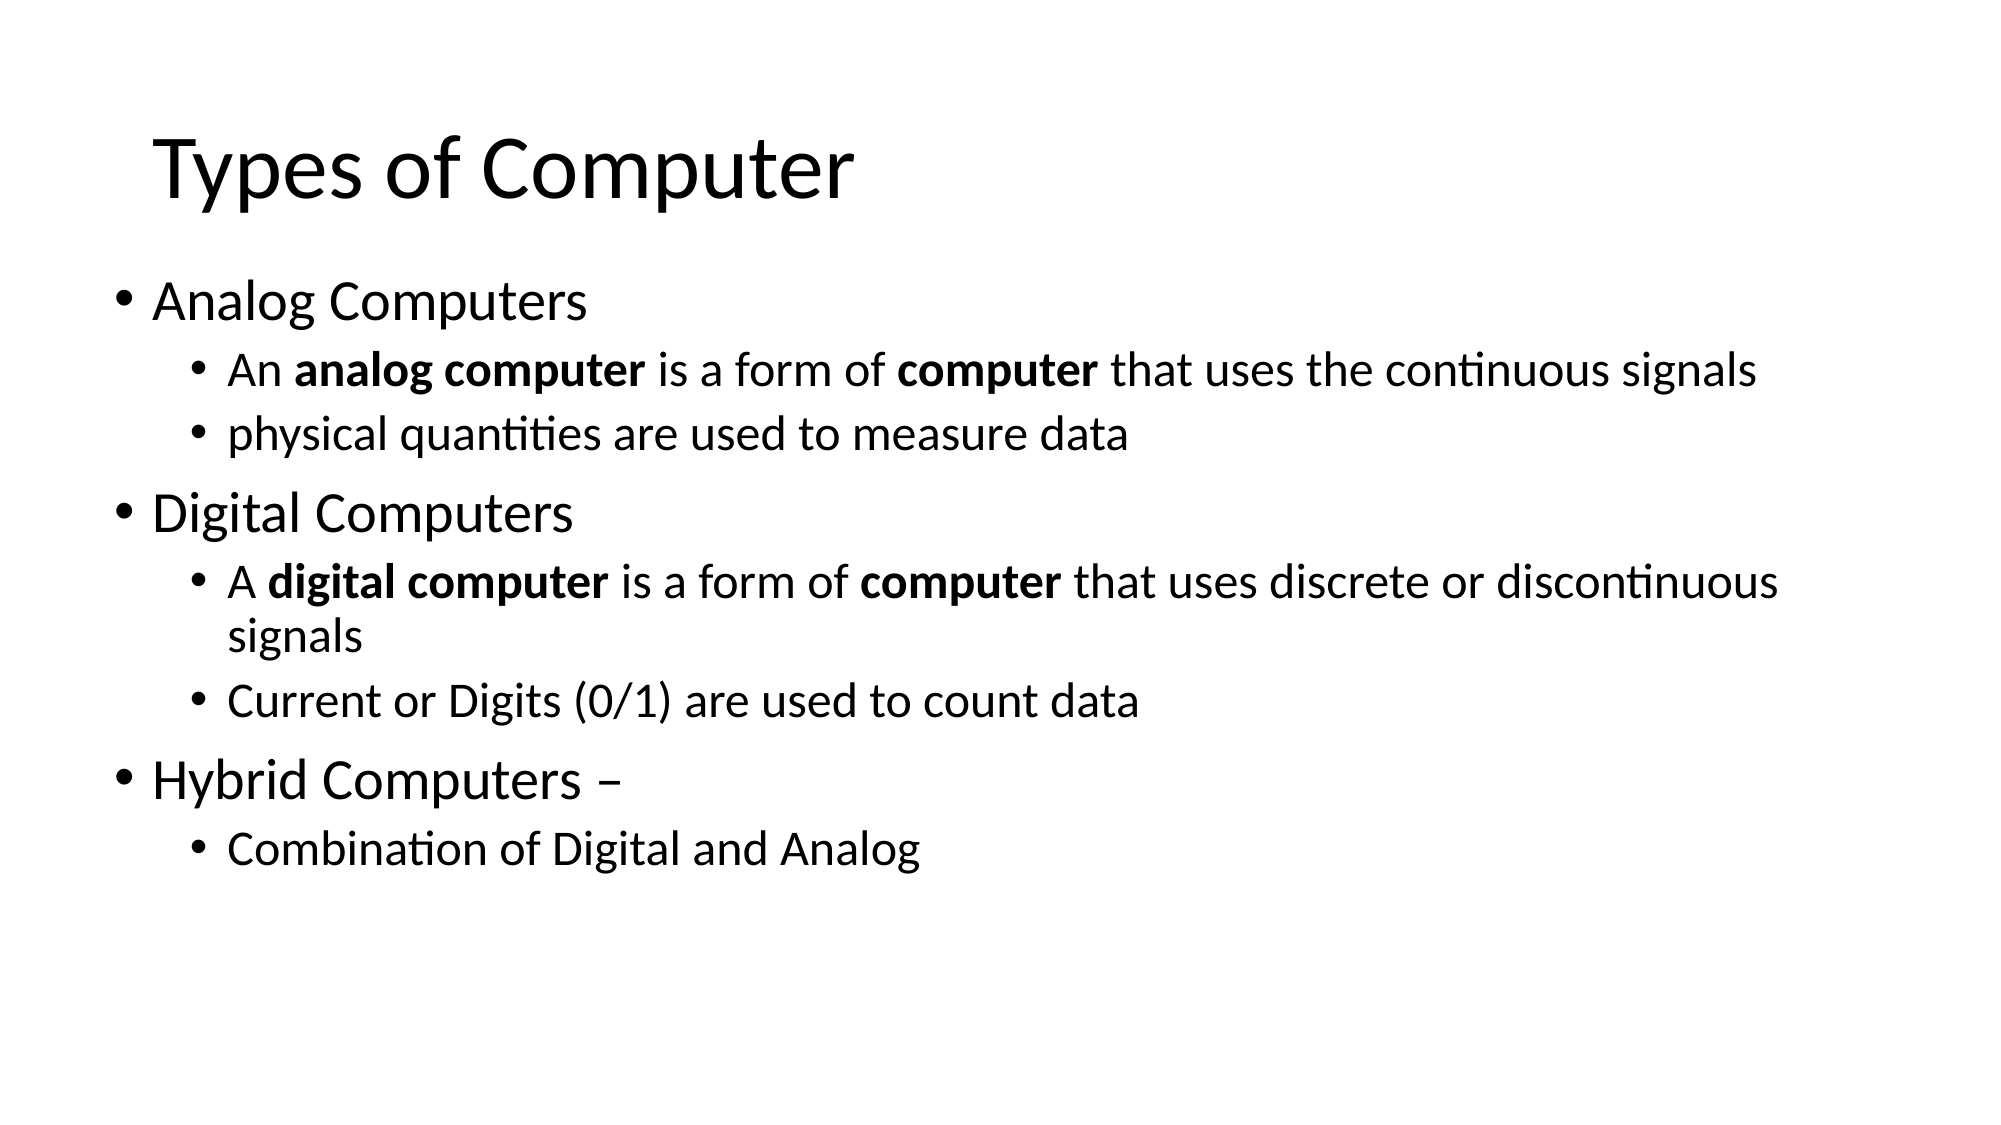

# Types of Computer
Analog Computers
An analog computer is a form of computer that uses the continuous signals
physical quantities are used to measure data
Digital Computers
A digital computer is a form of computer that uses discrete or discontinuous signals
Current or Digits (0/1) are used to count data
Hybrid Computers –
Combination of Digital and Analog